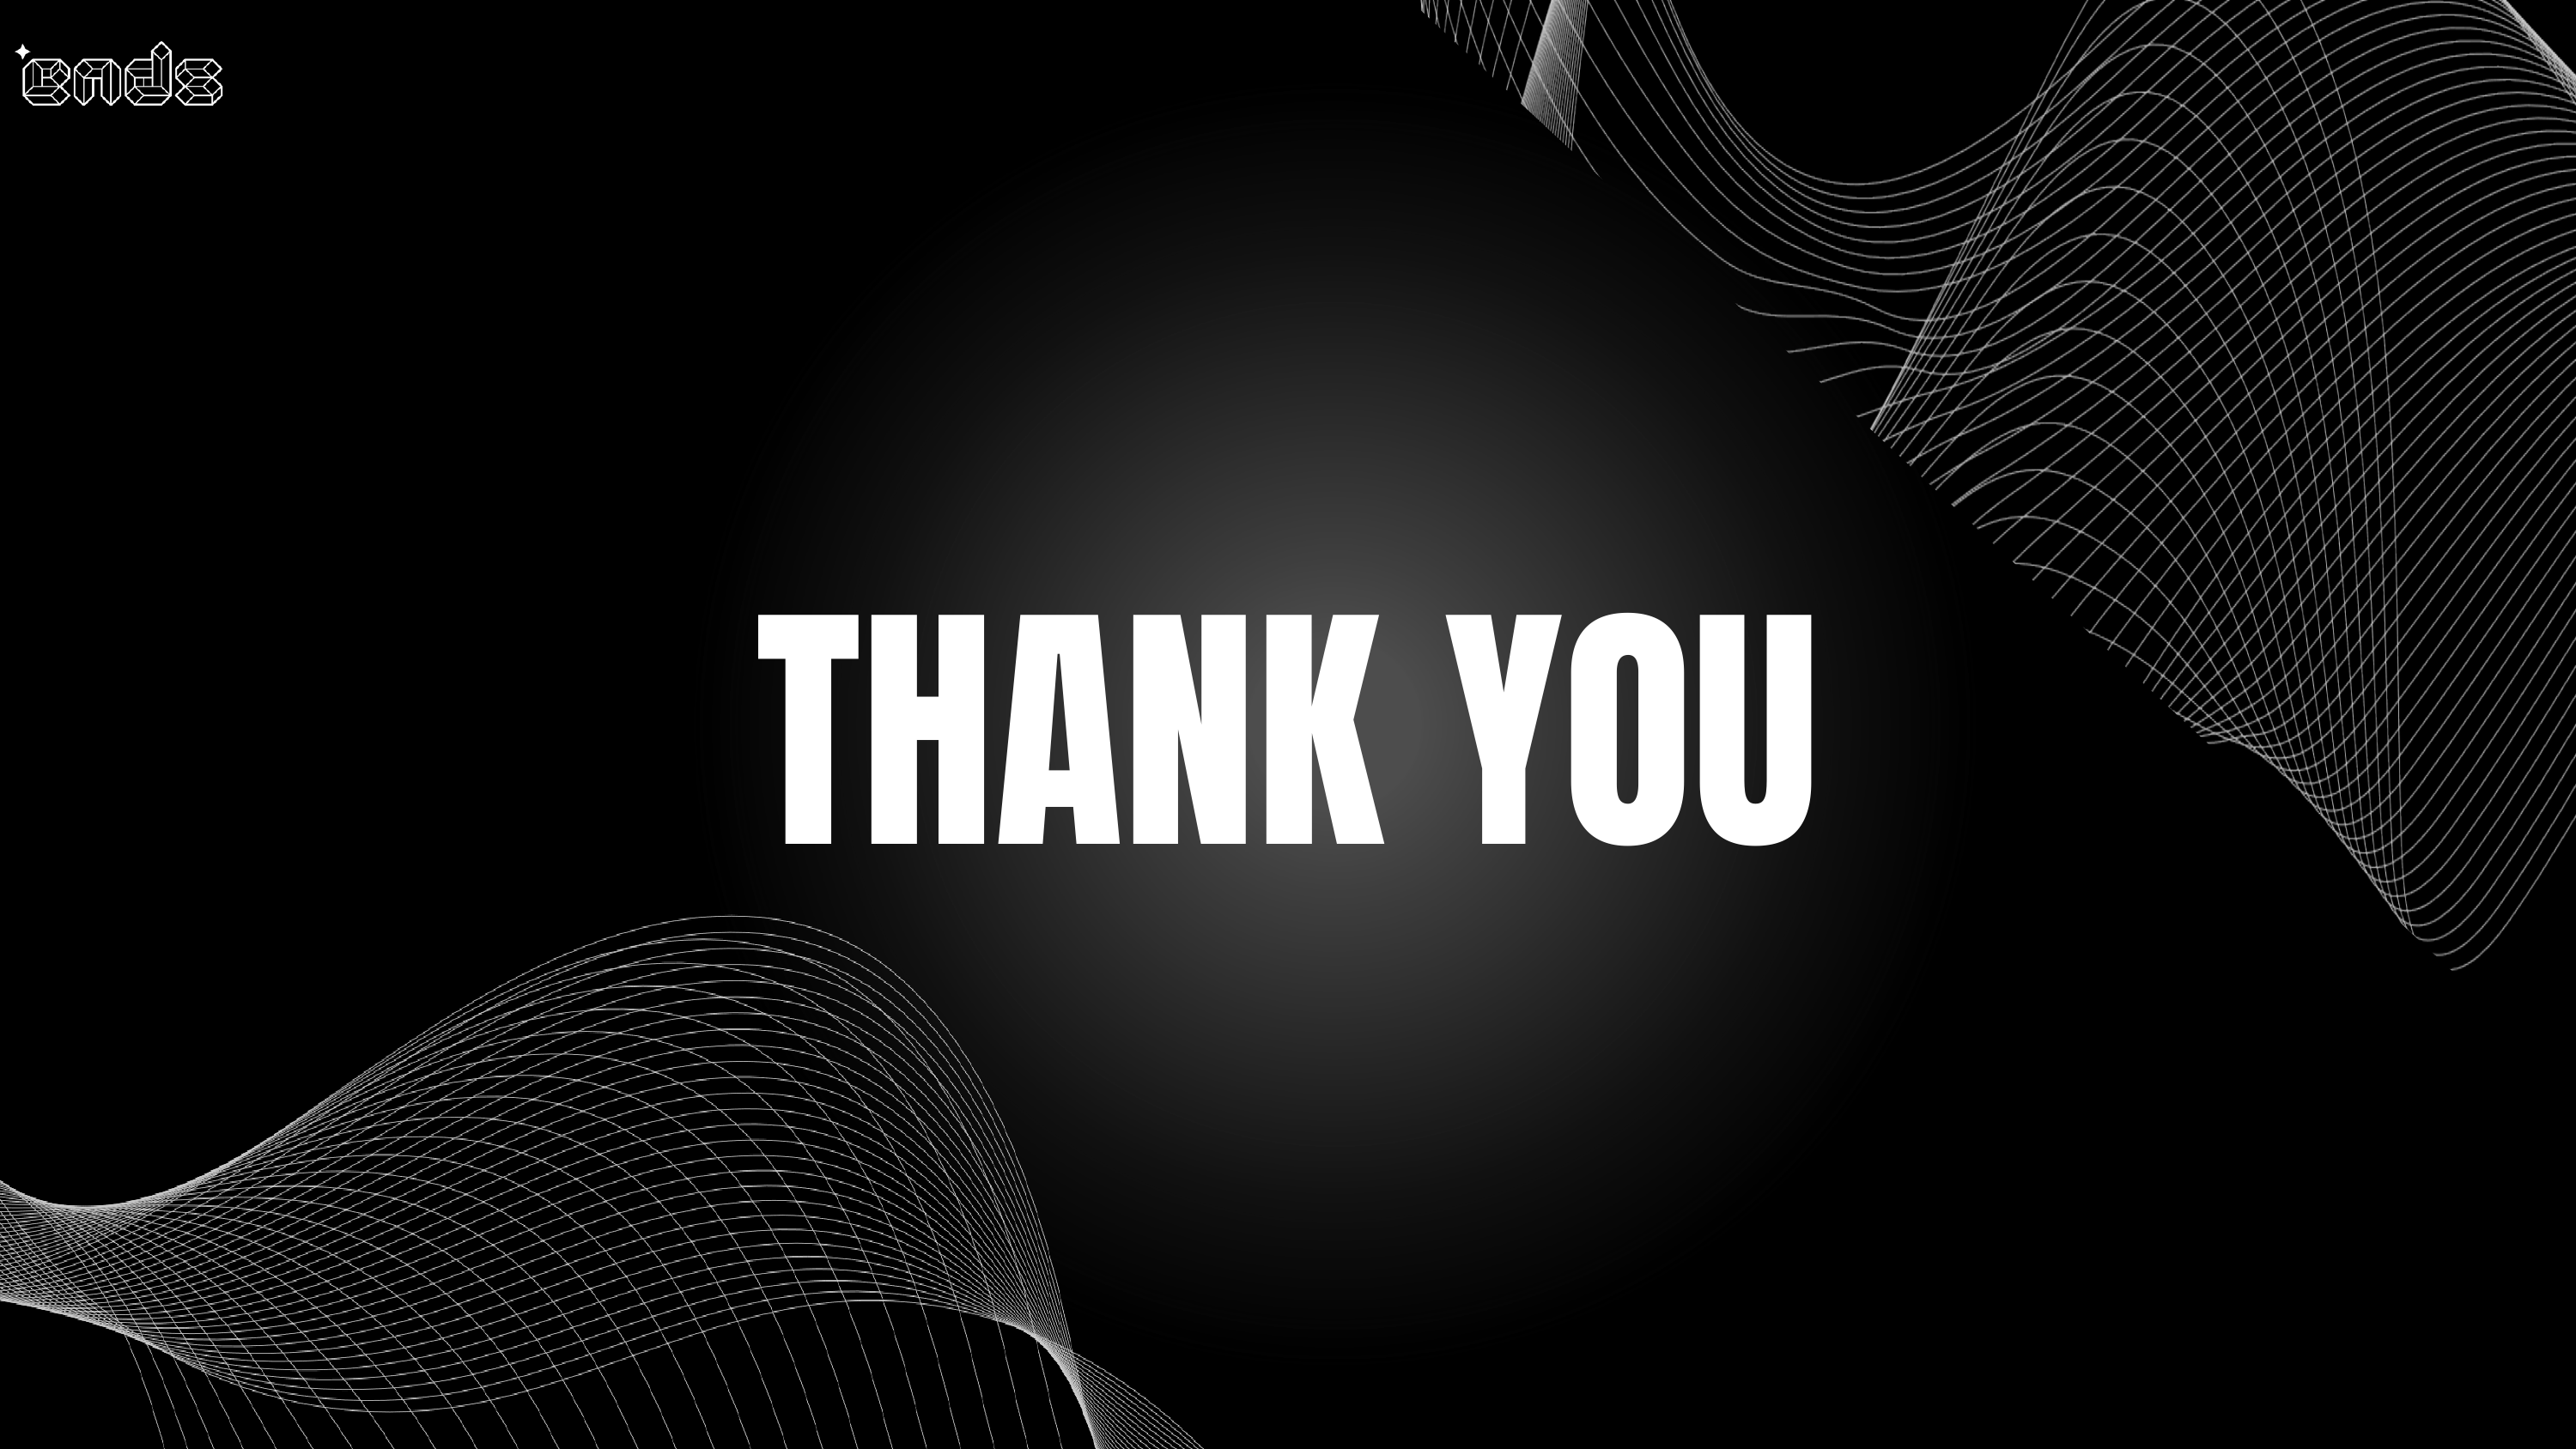

LEVEL-3.2

THANK YOU

LEARNING CWEs &CVEs
to learn bugbounty hunting CVEs and CWEs are main base which help to find web vulnerablities in web application